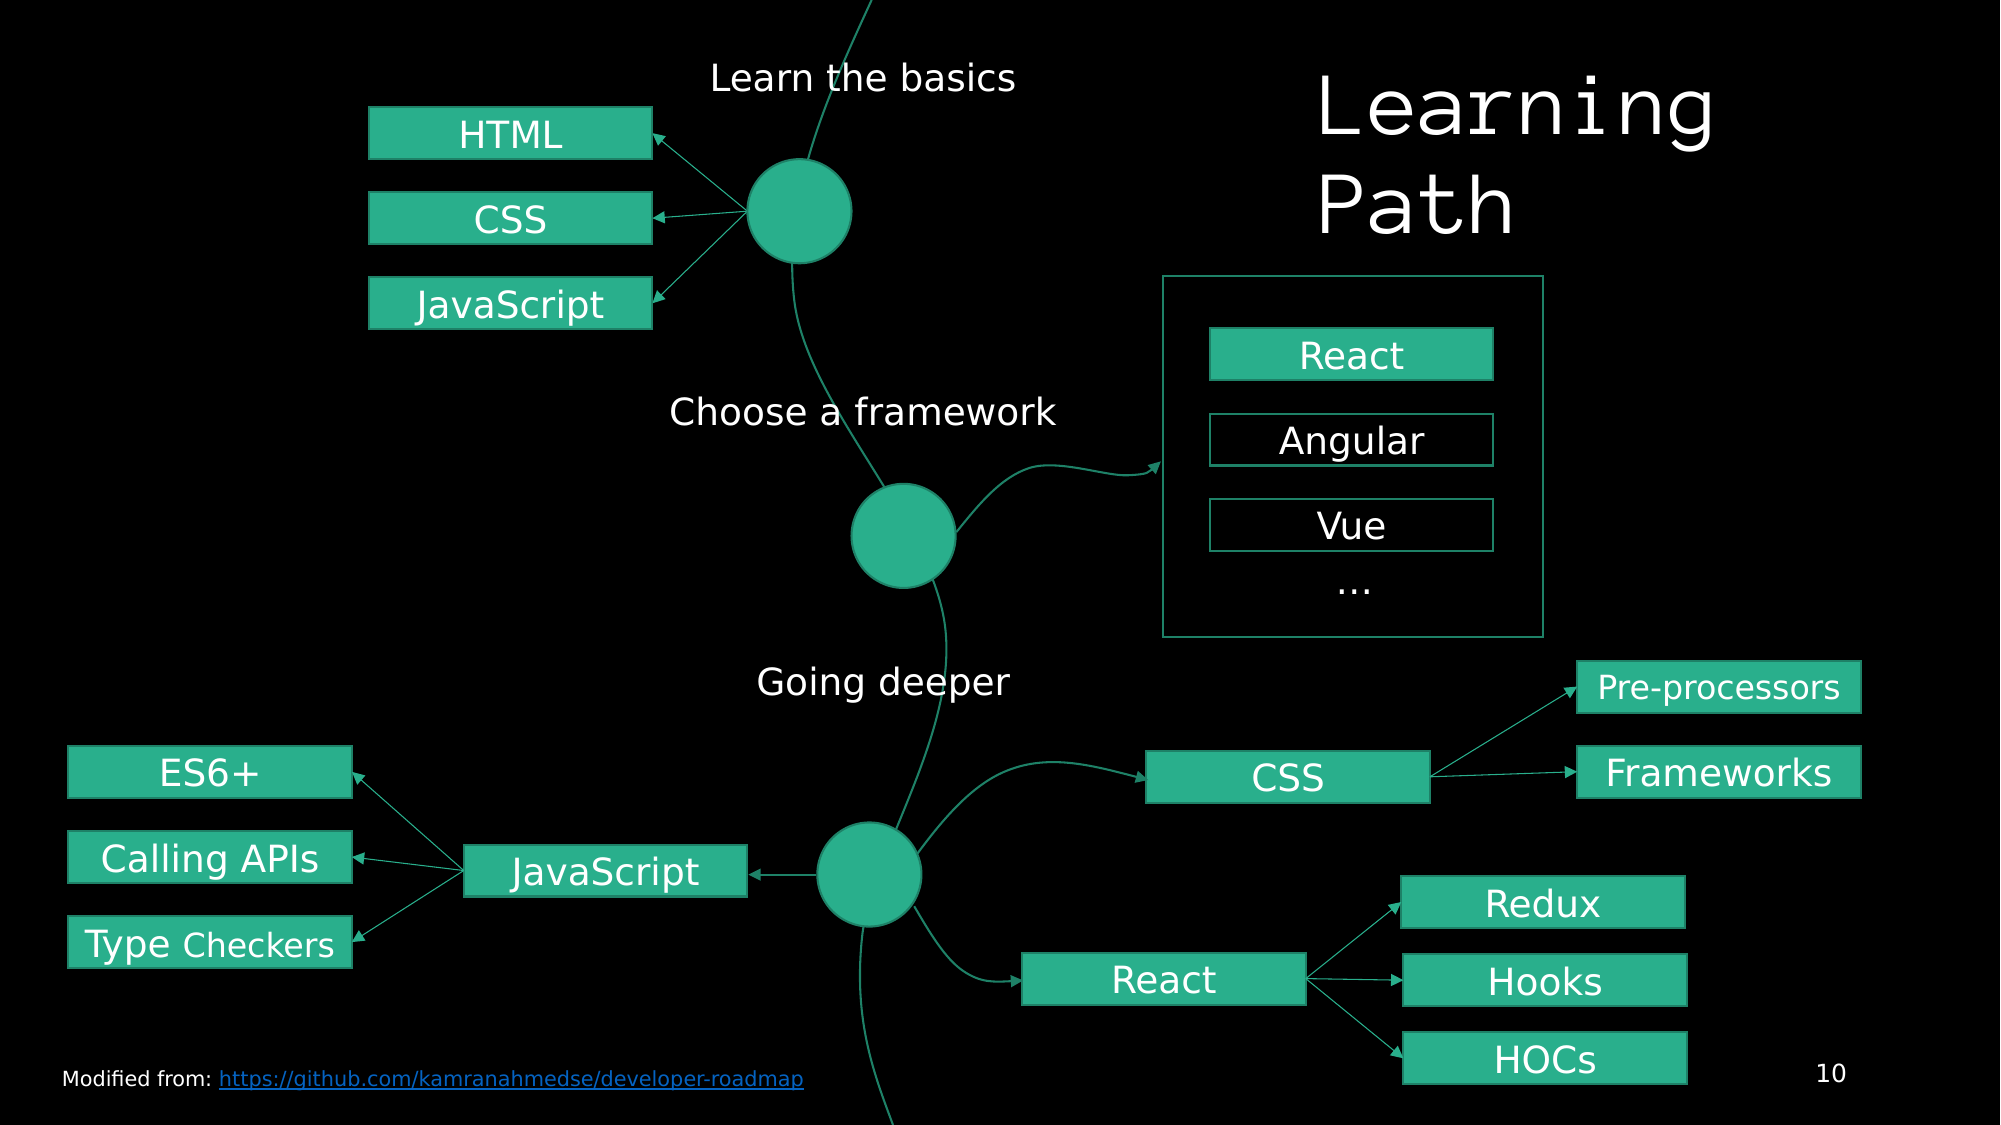

# Learning Path
Learn the basics
HTML

CSS

JavaScript
React
Choose a framework
Angular

Vue
…
Going deeper
Pre-processors
Frameworks
ES6+
CSS

Calling APIs
JavaScript

Redux

Type Checkers
React
Hooks
HOCs
10
Modified from: https://github.com/kamranahmedse/developer-roadmap